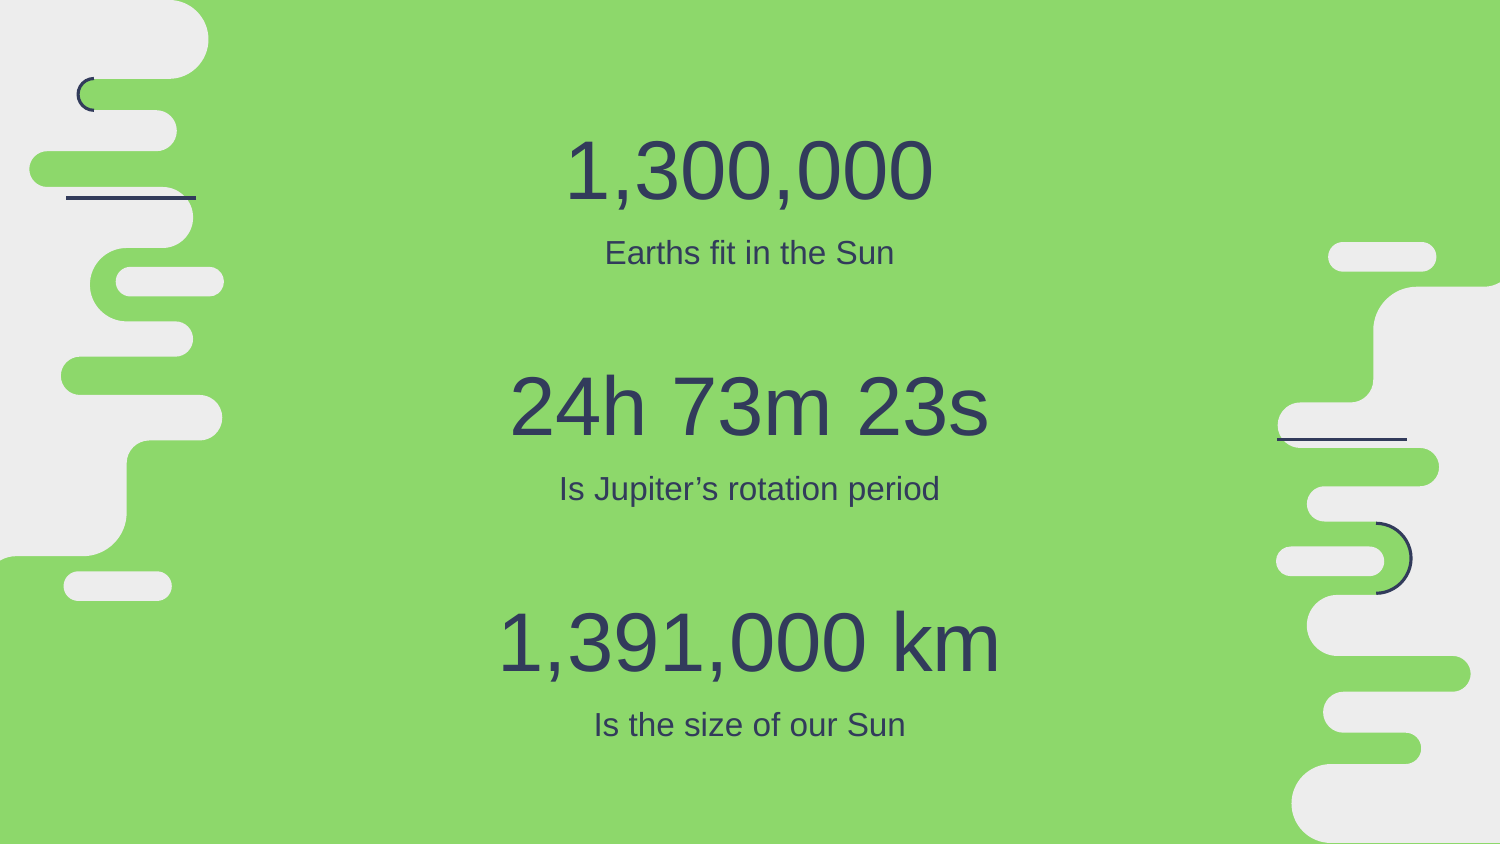

1,300,000
Earths fit in the Sun
# 24h 73m 23s
Is Jupiter’s rotation period
1,391,000 km
Is the size of our Sun